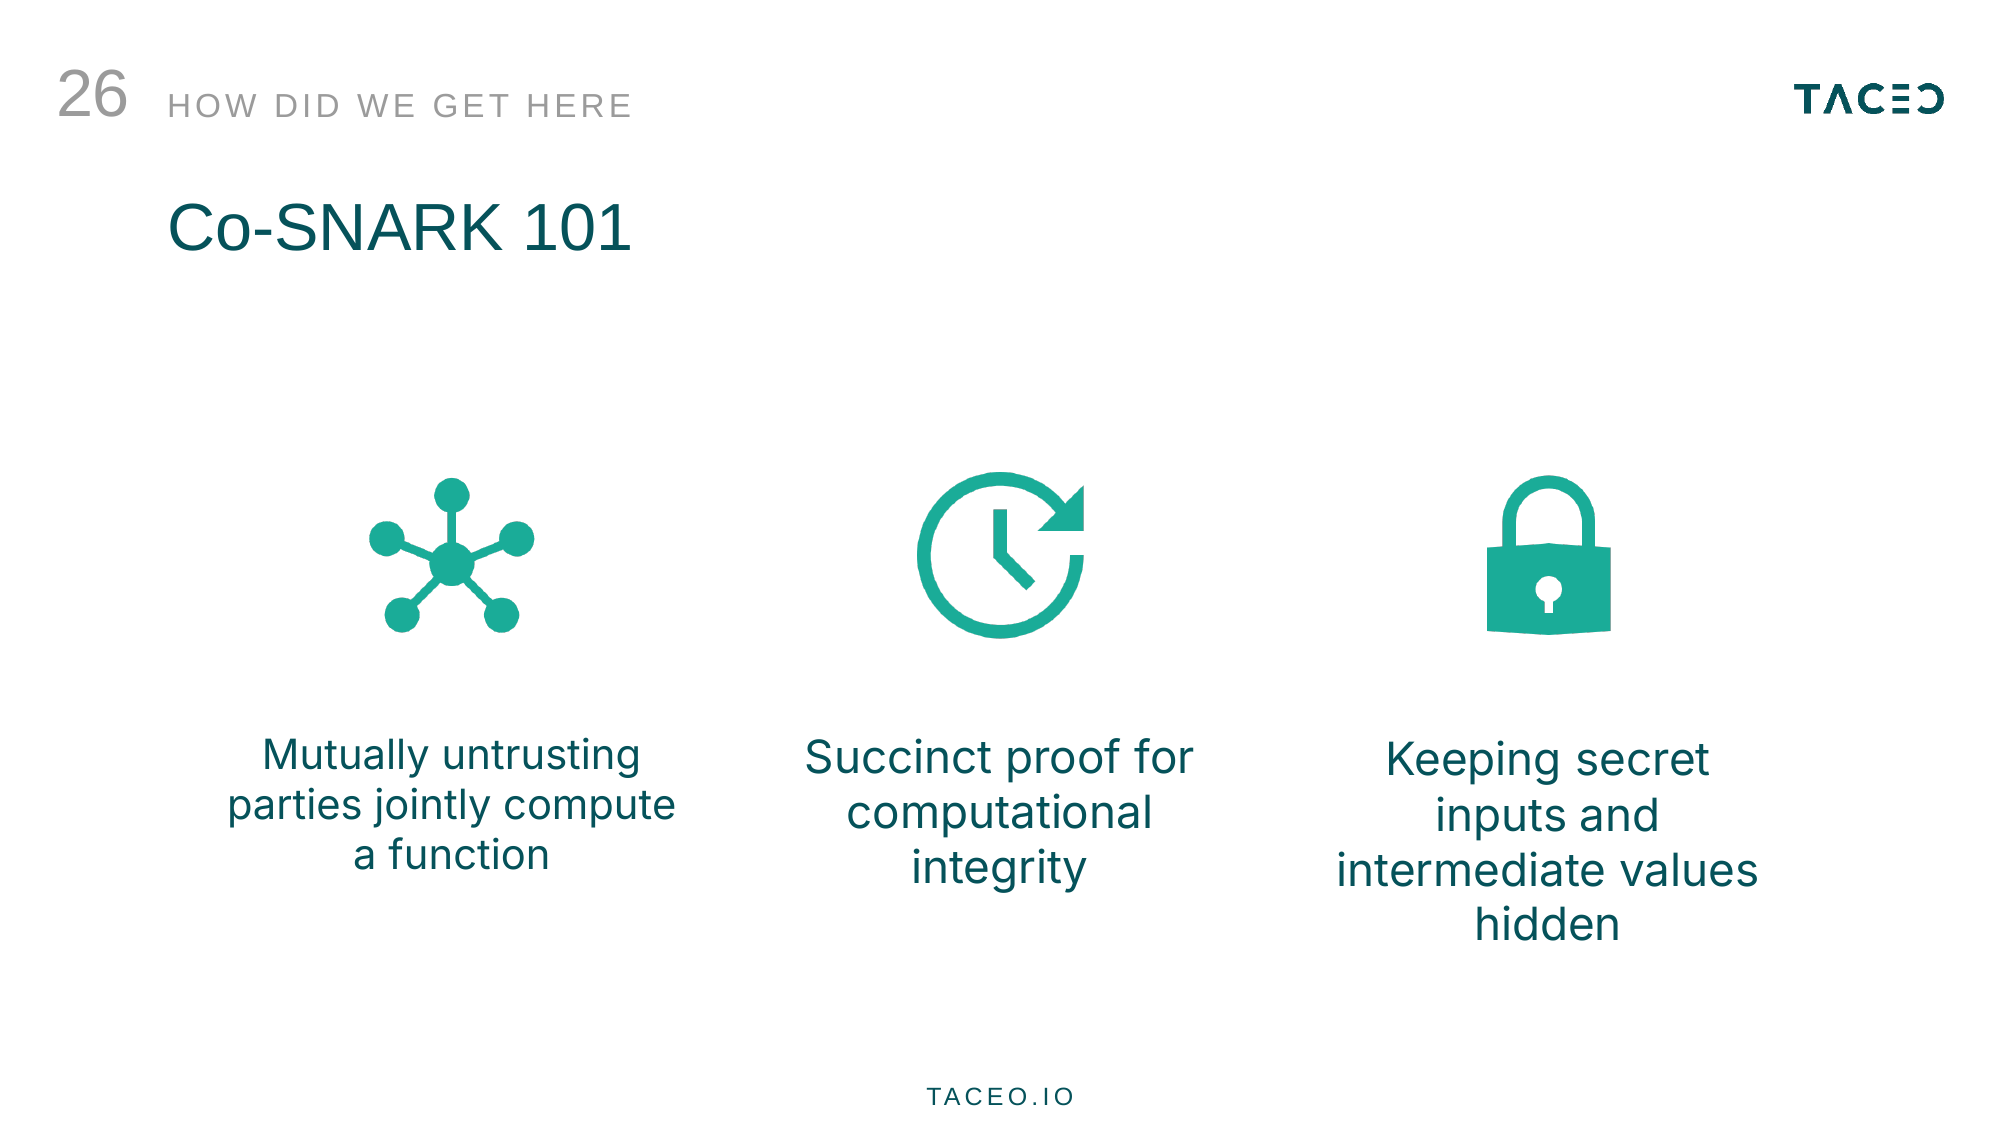

26
# How did we get here
Co-SNARK 101
Mutually untrusting parties jointly compute a function
Succinct proof for computational integrity
Keeping secret inputs and intermediate values hidden
TACEO.IO